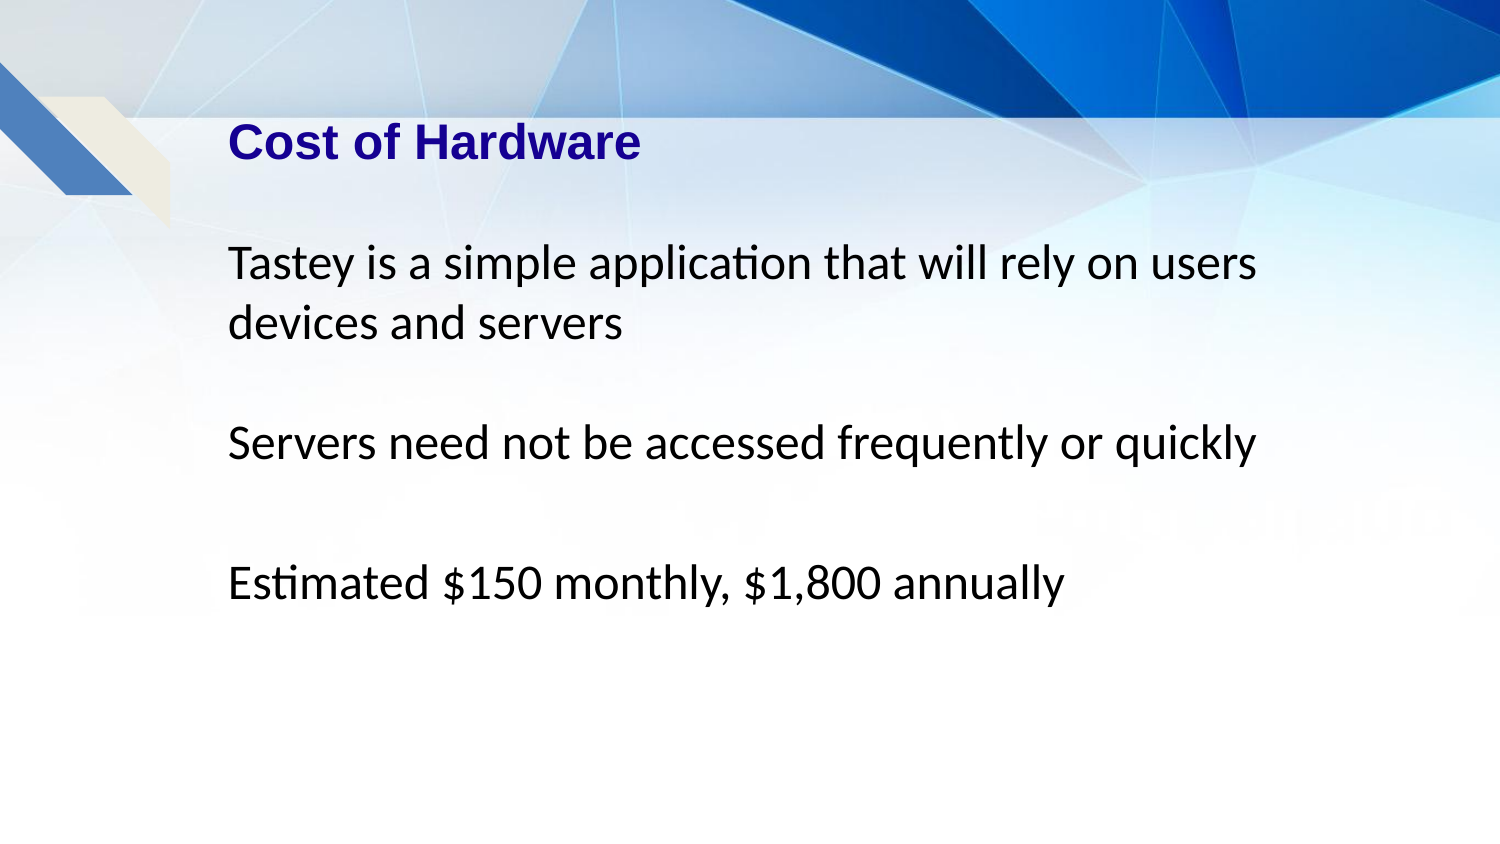

# Cost of Hardware
Tastey is a simple application that will rely on users devices and servers
Servers need not be accessed frequently or quickly

Estimated $150 monthly, $1,800 annually